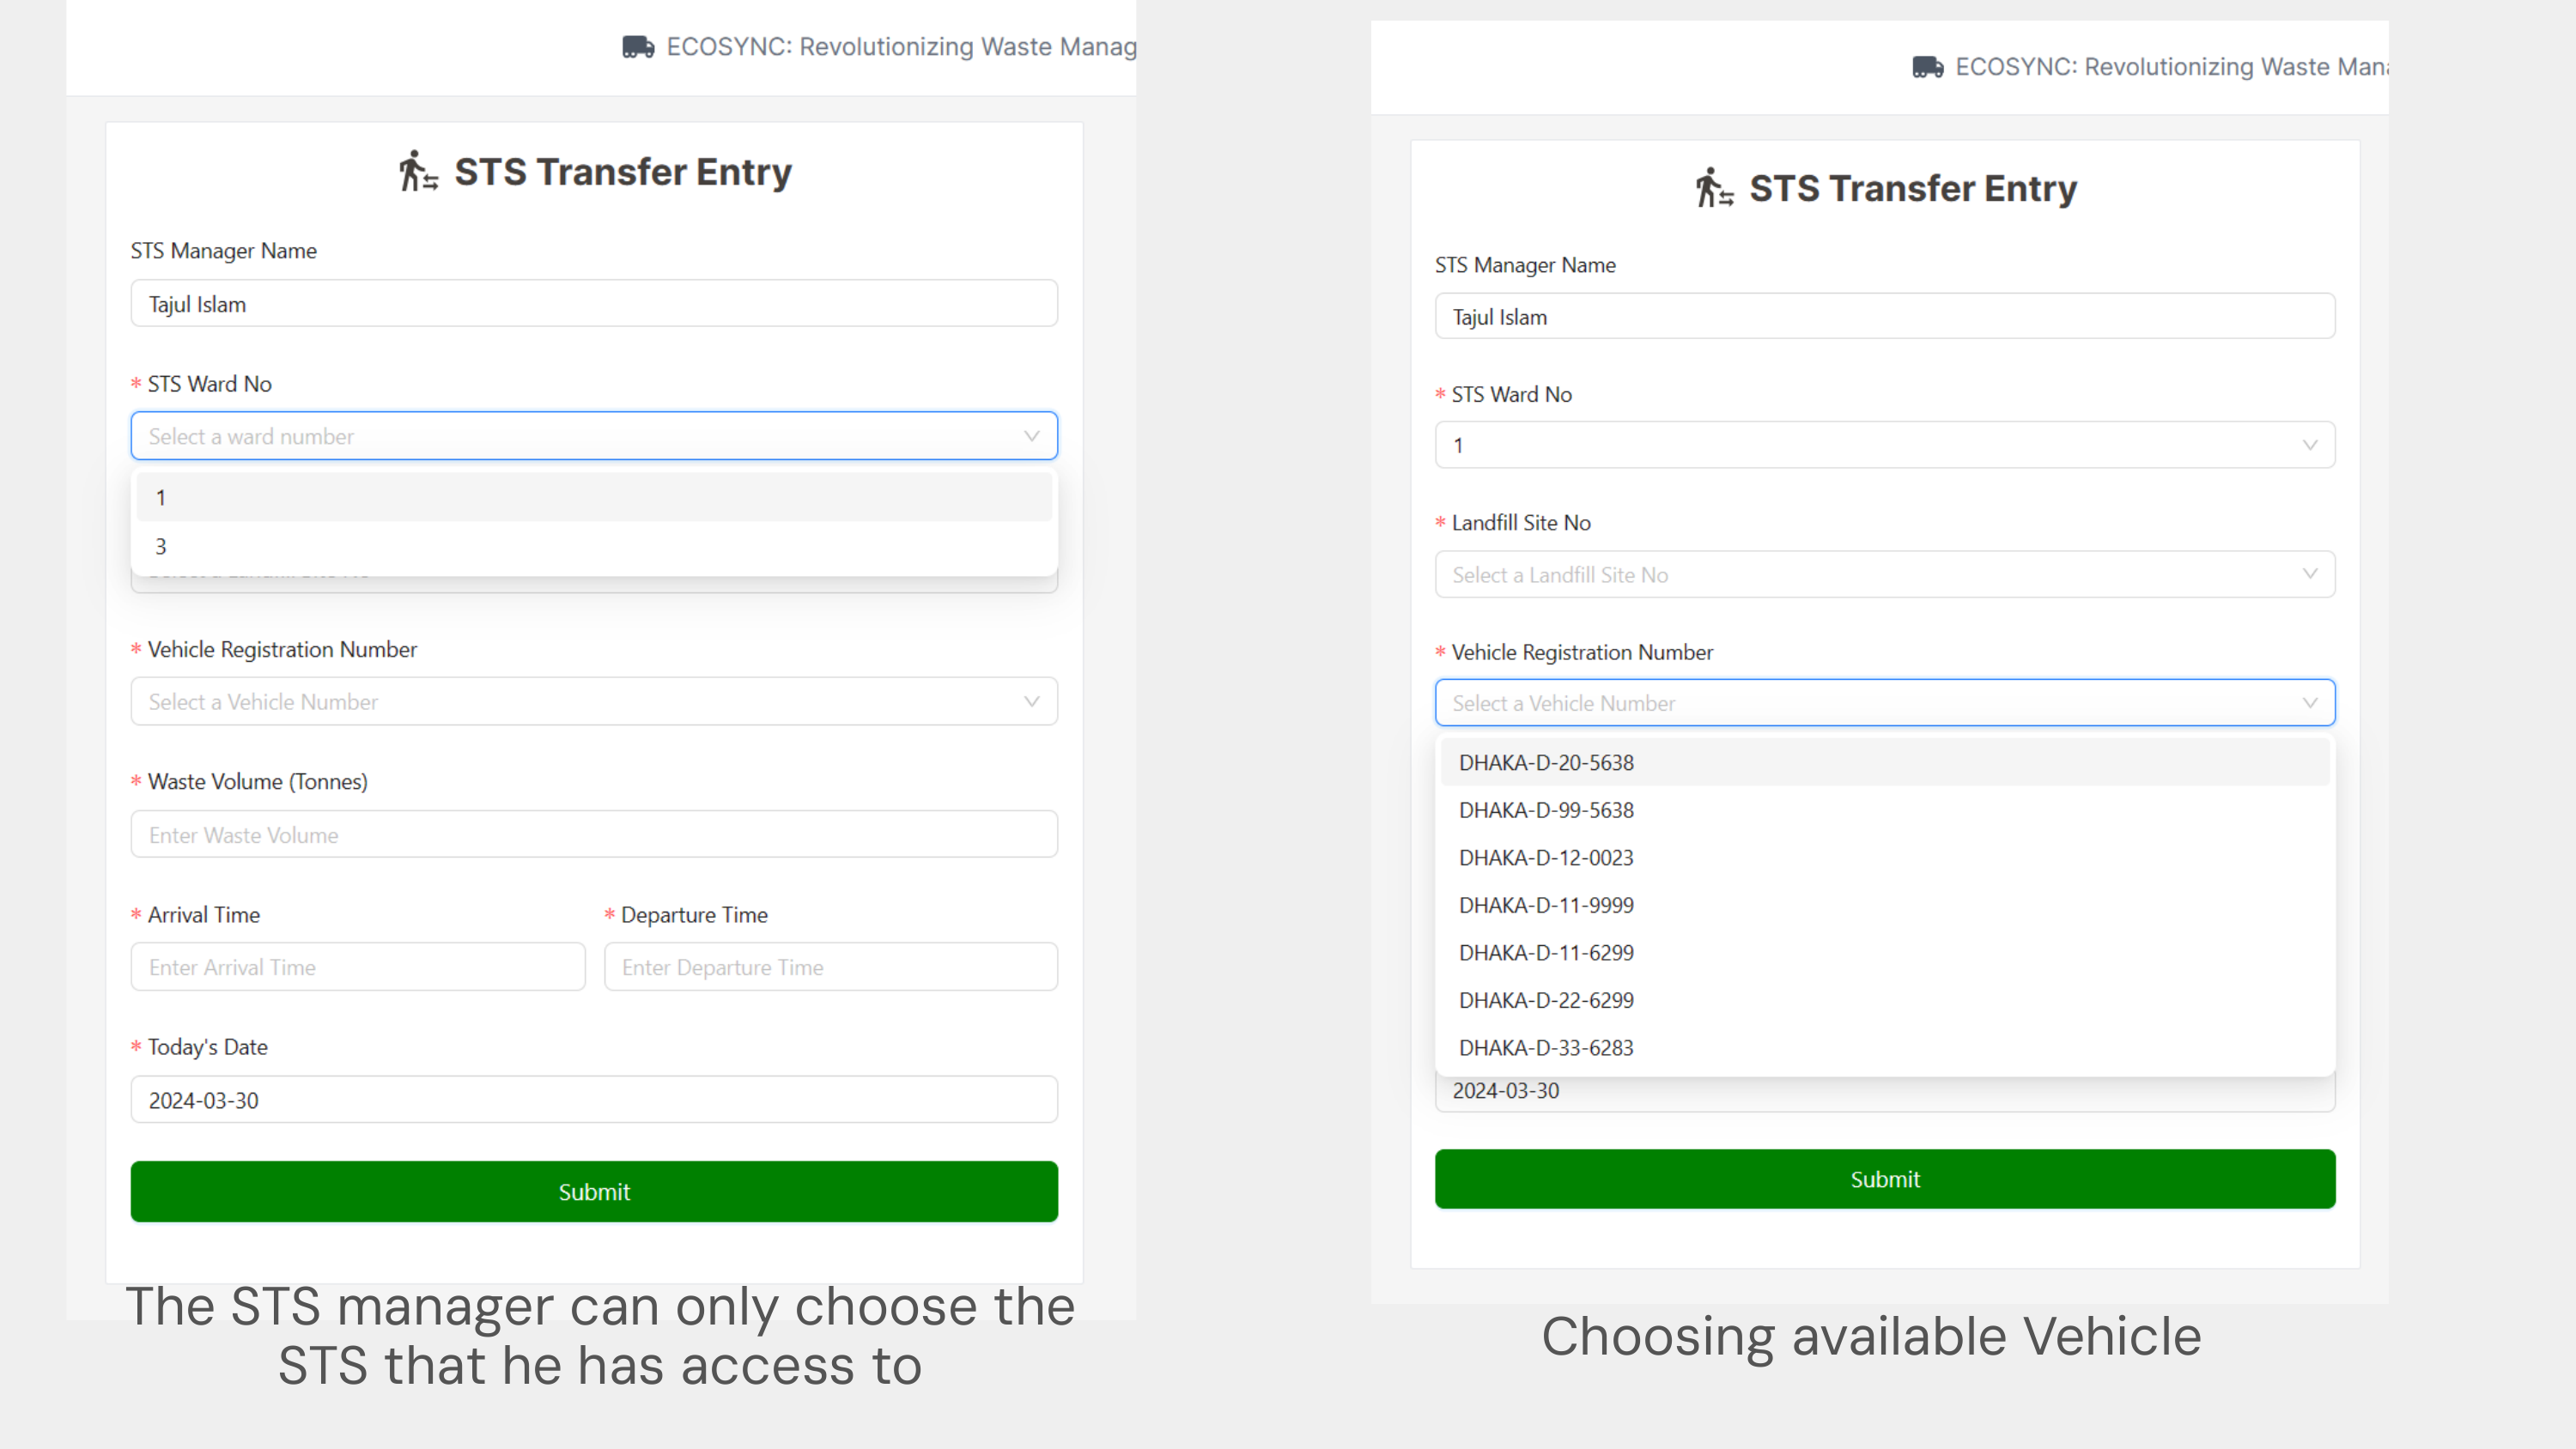

The STS manager can only choose the STS that he has access to
Choosing available Vehicle